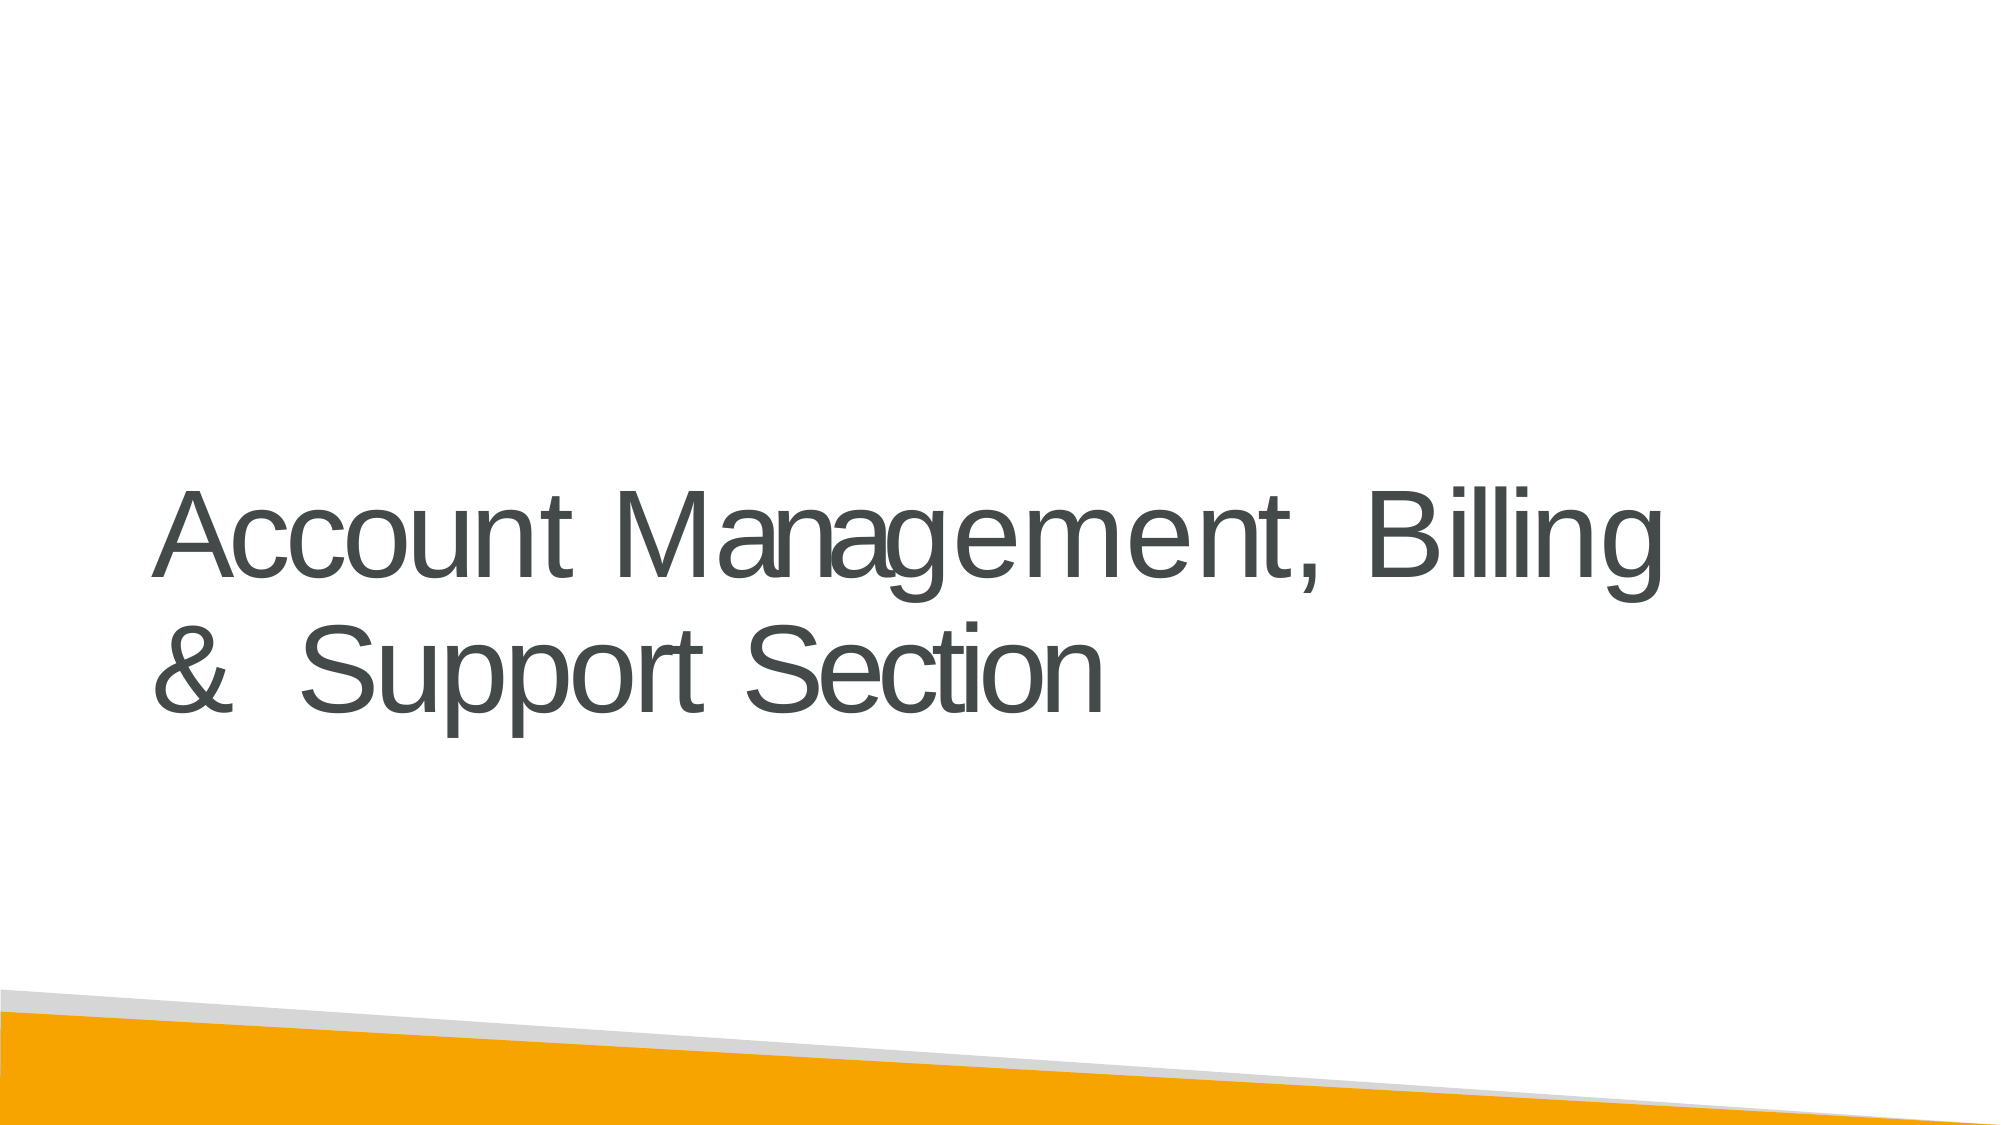

# Account Management, Billing &  Support Section